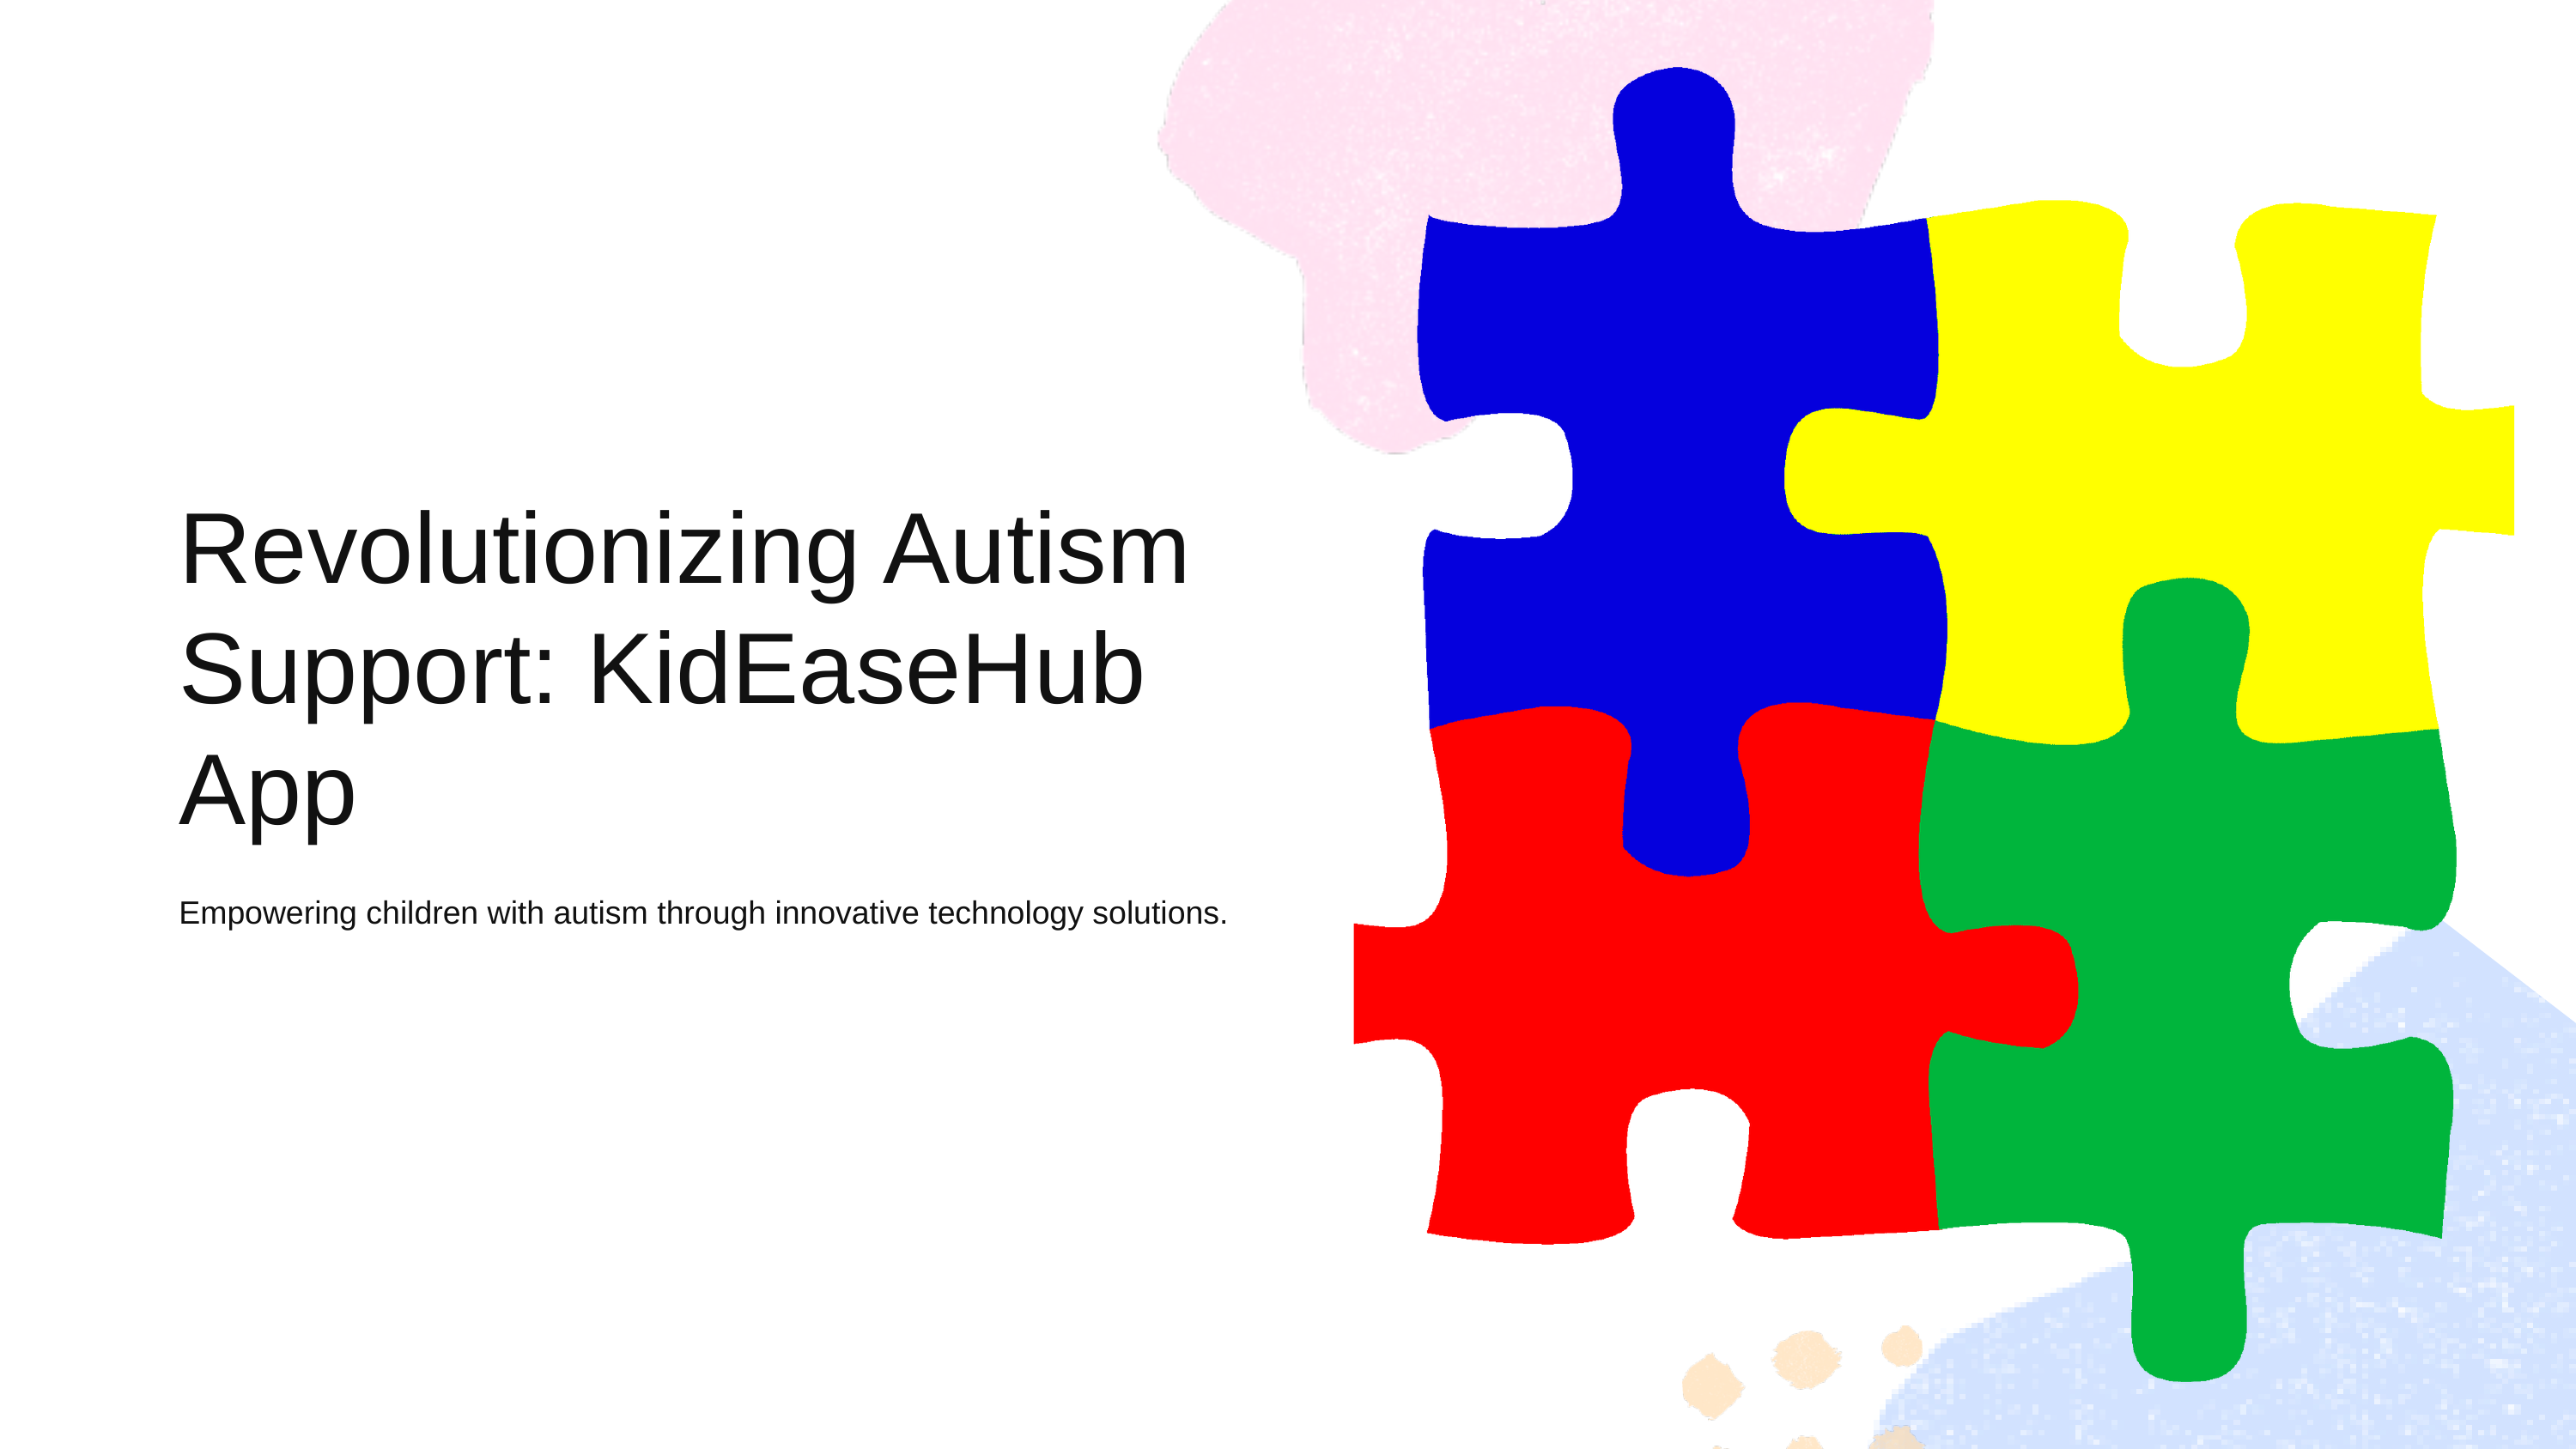

Revolutionizing Autism Support: KidEaseHub App
Empowering children with autism through innovative technology solutions.